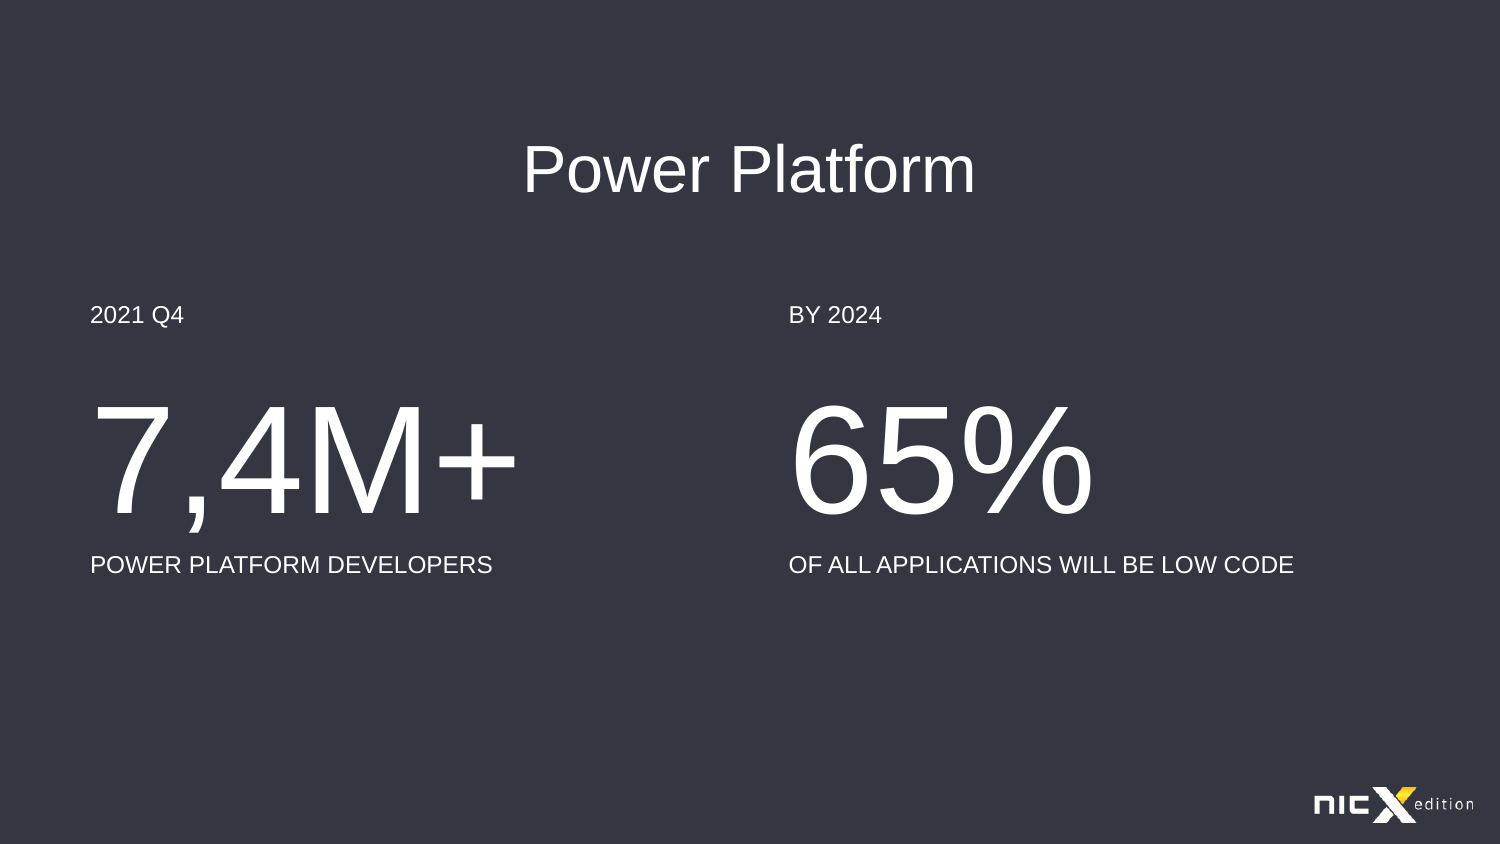

# Power Platform
2021 Q4
7,4M+
POWER PLATFORM DEVELOPERS
BY 2024
65%
OF ALL APPLICATIONS WILL BE LOW CODE